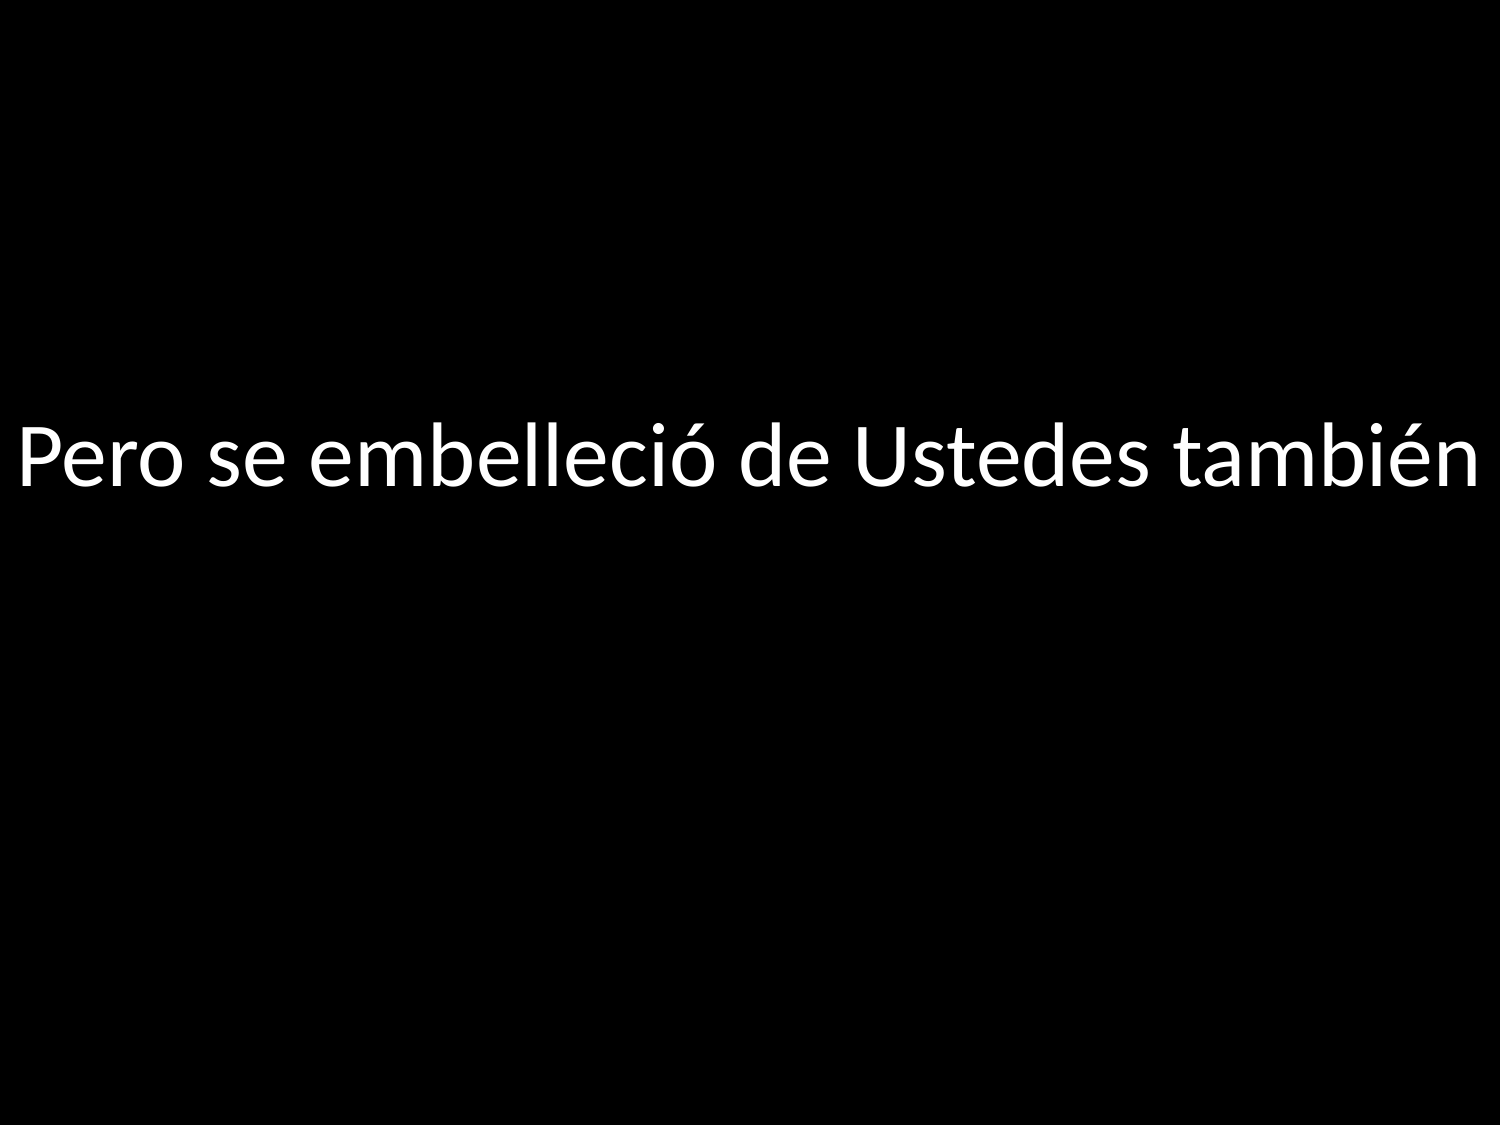

# Pero se embelleció de Ustedes también